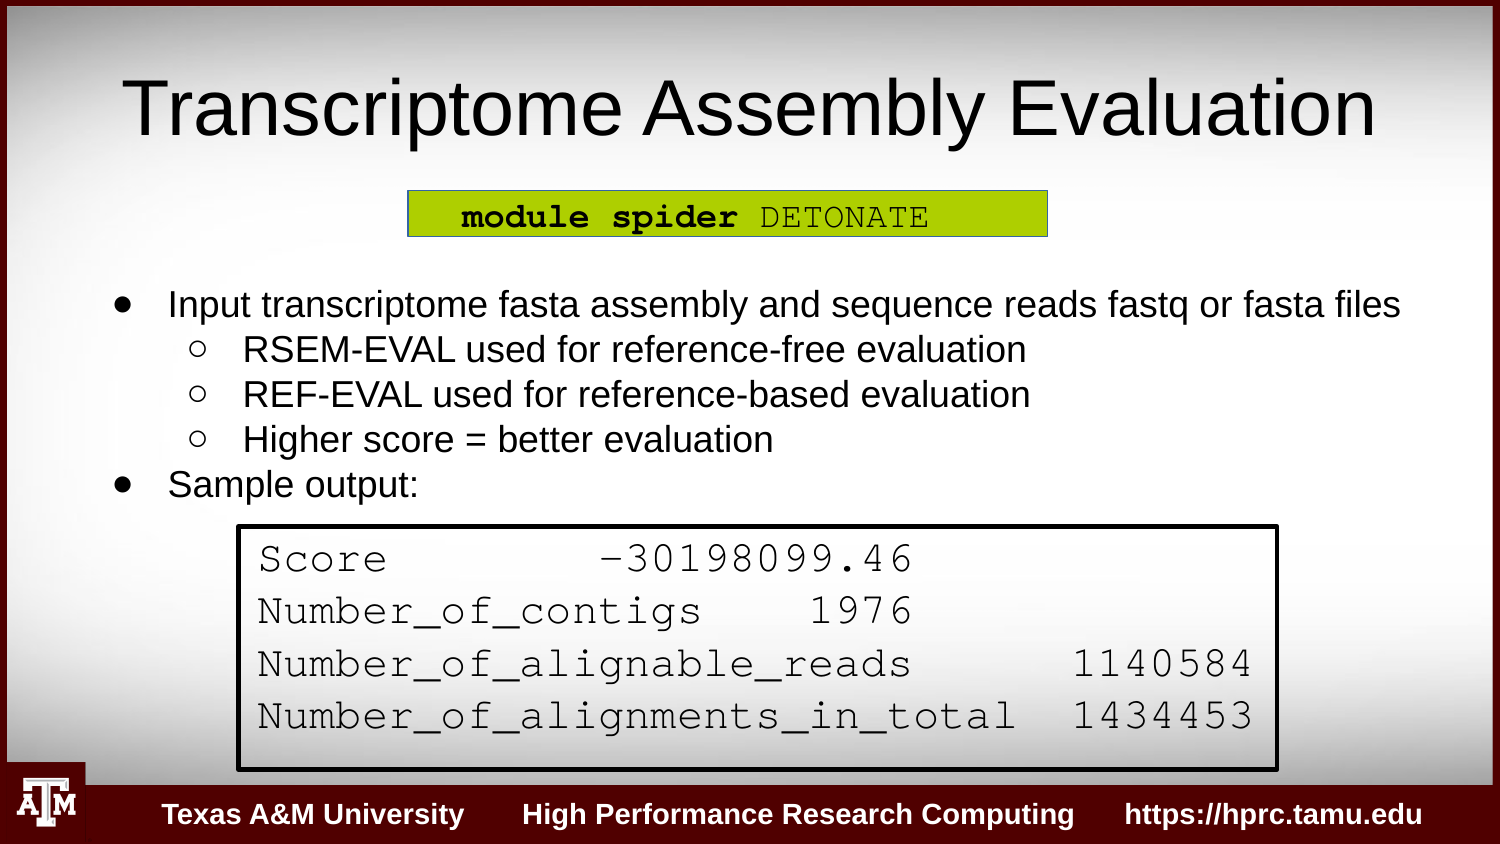

Transcriptome Assembly Evaluation
module spider DETONATE
Input transcriptome fasta assembly and sequence reads fastq or fasta files
RSEM-EVAL used for reference-free evaluation
REF-EVAL used for reference-based evaluation
Higher score = better evaluation
Sample output:

Score        -30198099.46
Number_of_contigs    1976
Number_of_alignable_reads      1140584
Number_of_alignments_in_total  1434453